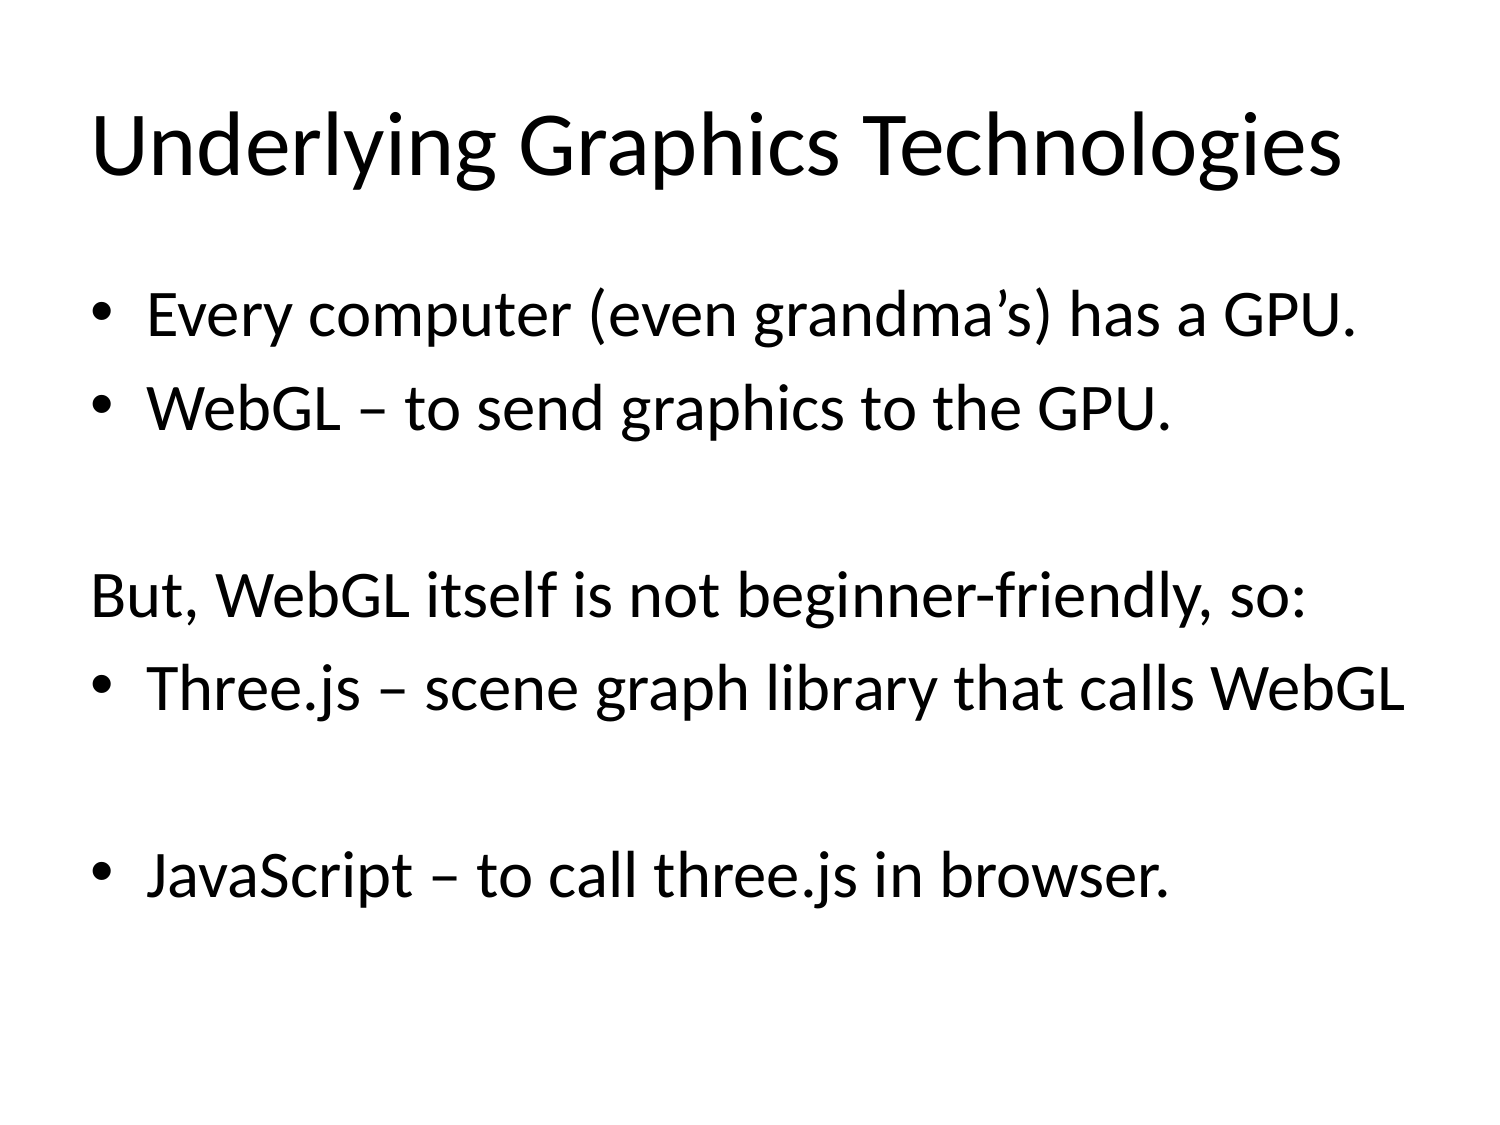

# Underlying Graphics Technologies
Every computer (even grandma’s) has a GPU.
WebGL – to send graphics to the GPU.

But, WebGL itself is not beginner-friendly, so:
Three.js – scene graph library that calls WebGL

JavaScript – to call three.js in browser.